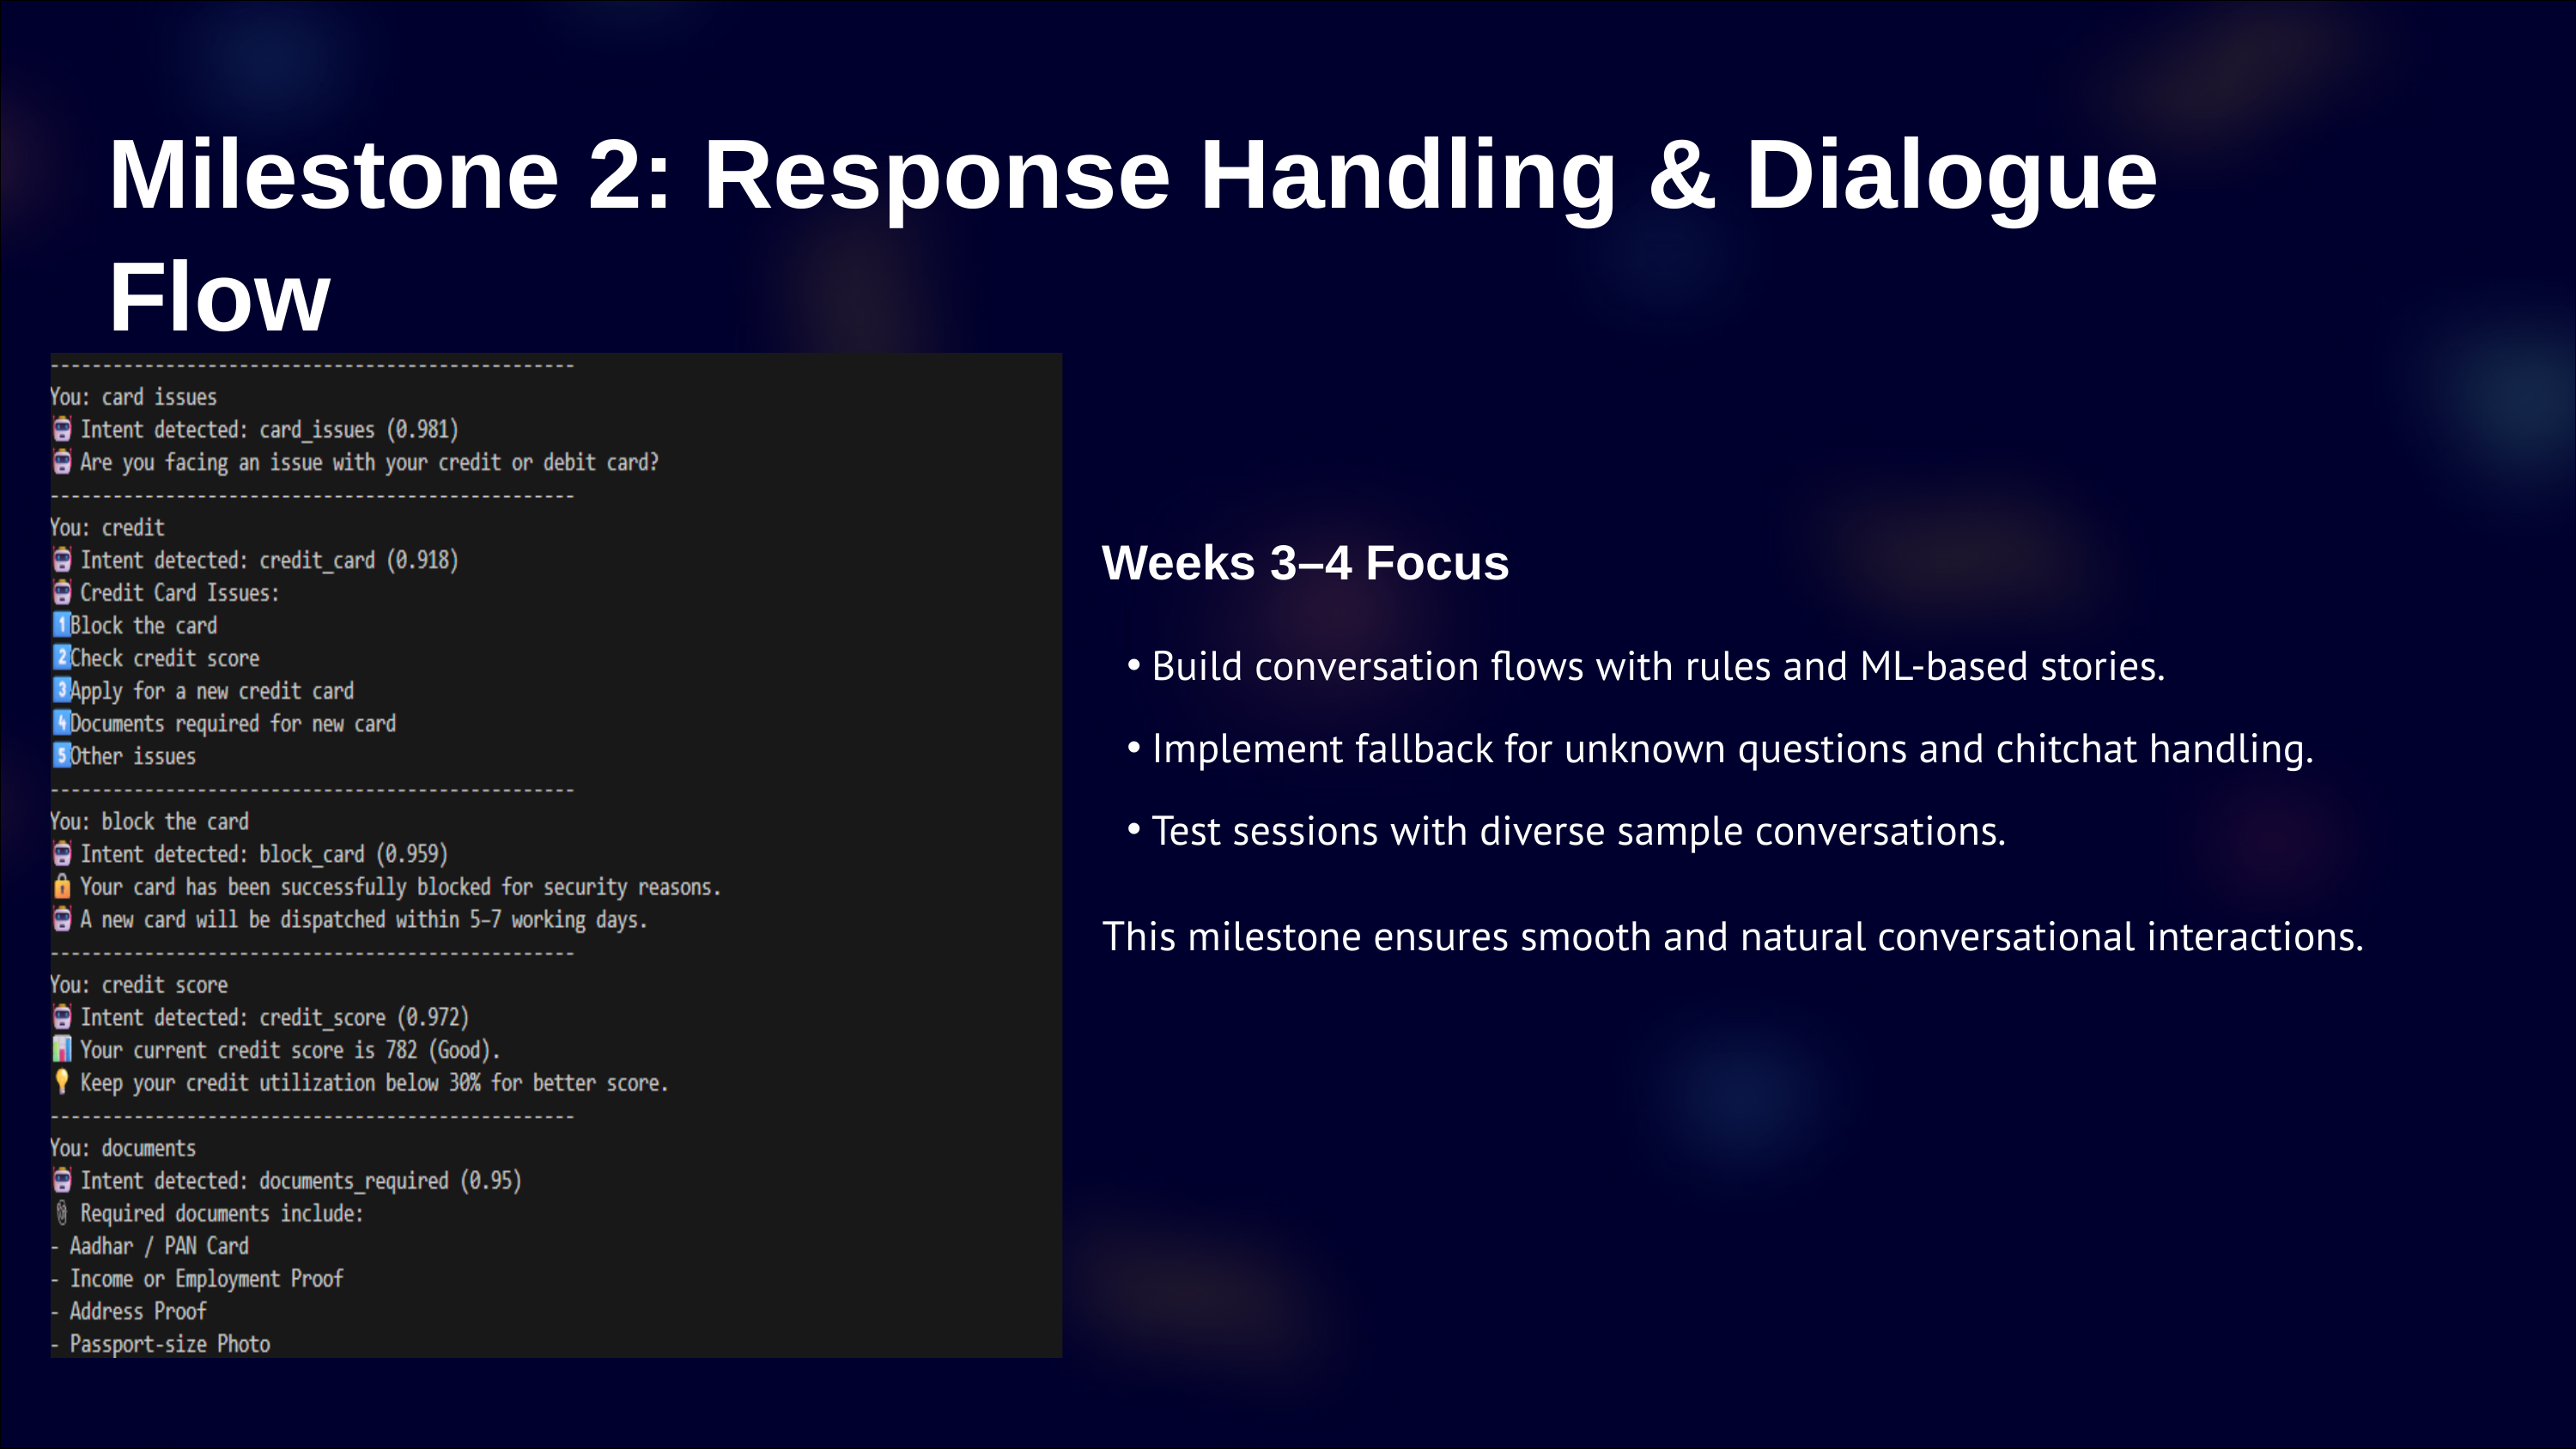

Milestone 2: Response Handling & Dialogue Flow

Weeks 3–4 Focus
Build conversation flows with rules and ML-based stories.
Implement fallback for unknown questions and chitchat handling.
Test sessions with diverse sample conversations.
This milestone ensures smooth and natural conversational interactions.